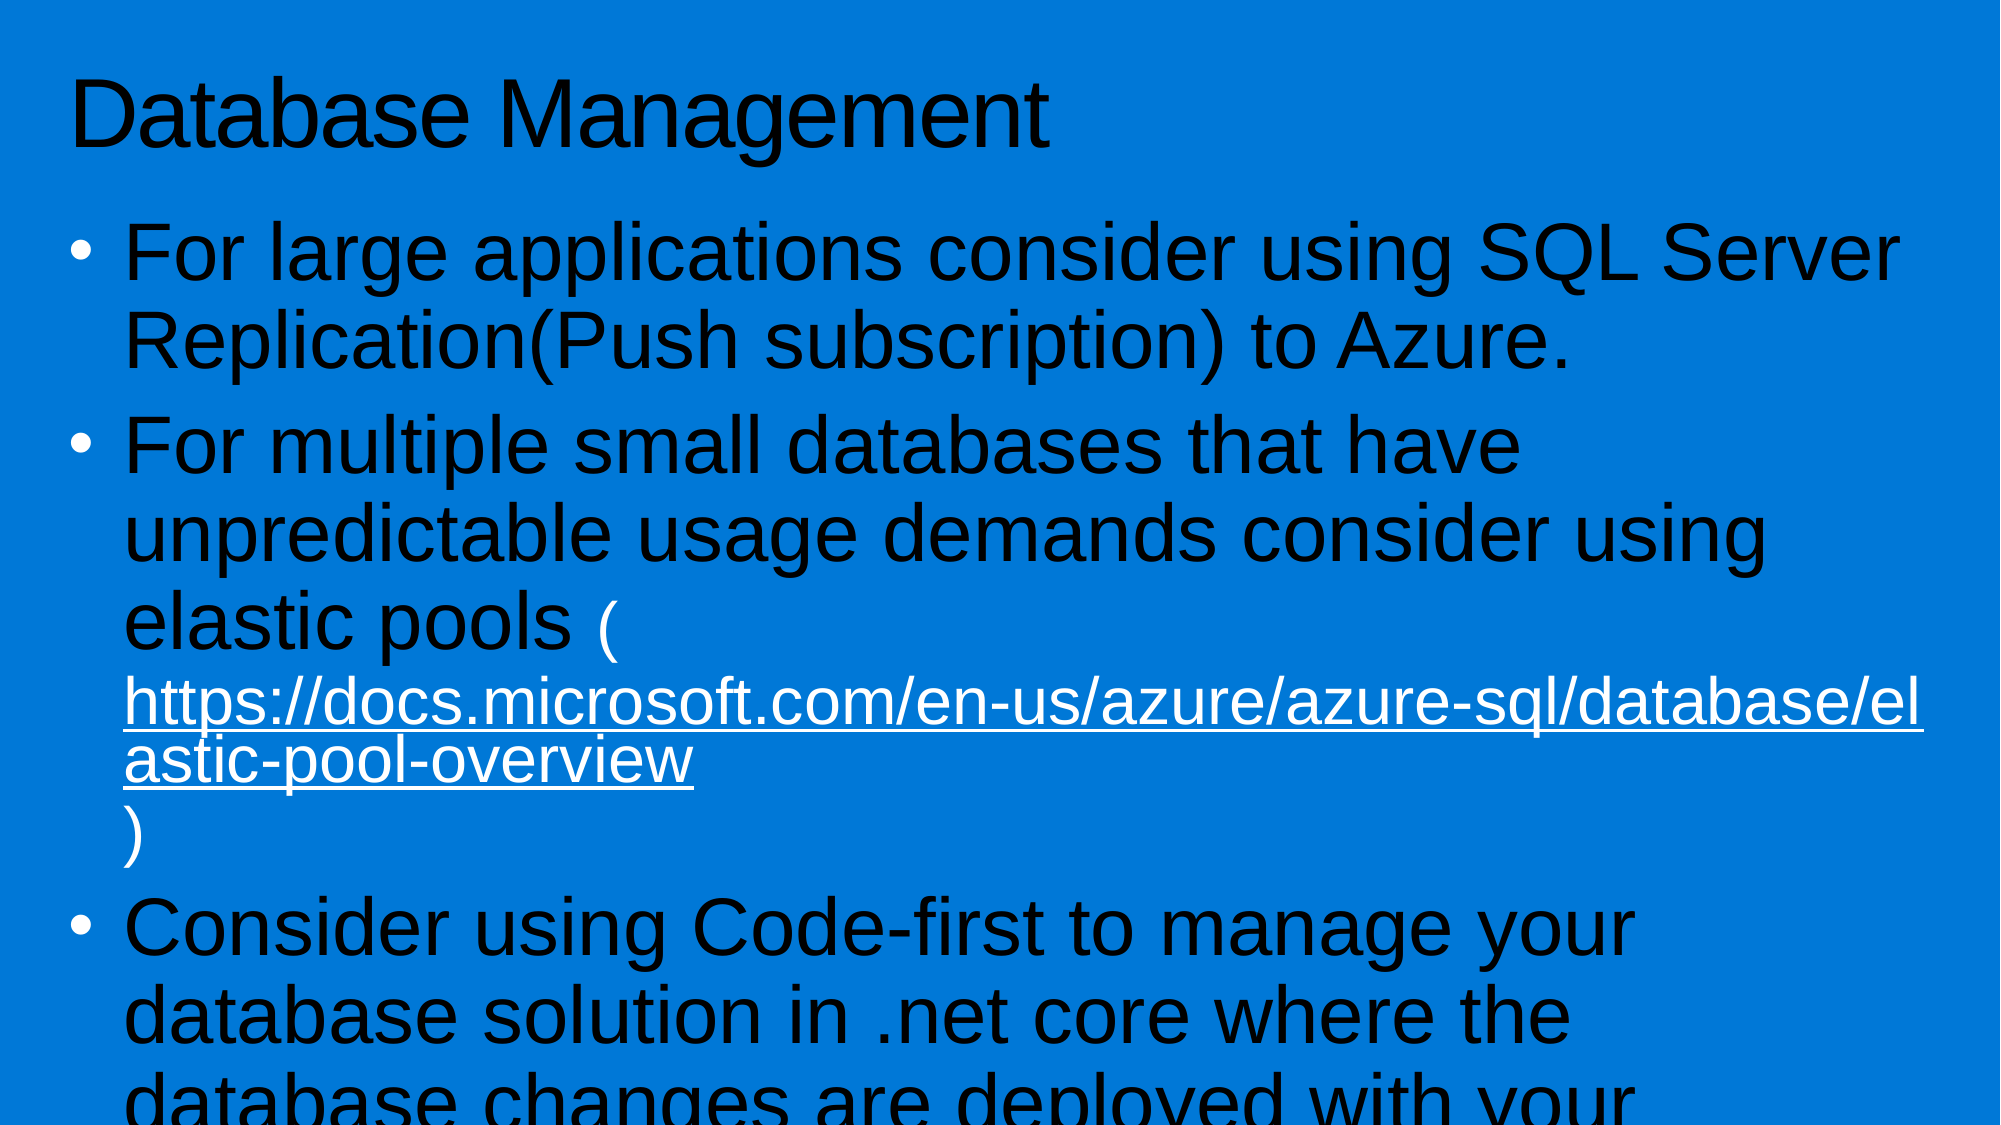

# Database Management
For large applications consider using SQL Server Replication(Push subscription) to Azure.
For multiple small databases that have unpredictable usage demands consider using elastic pools (https://docs.microsoft.com/en-us/azure/azure-sql/database/elastic-pool-overview)
Consider using Code-first to manage your database solution in .net core where the database changes are deployed with your application and the application will make sure your application is up2date.